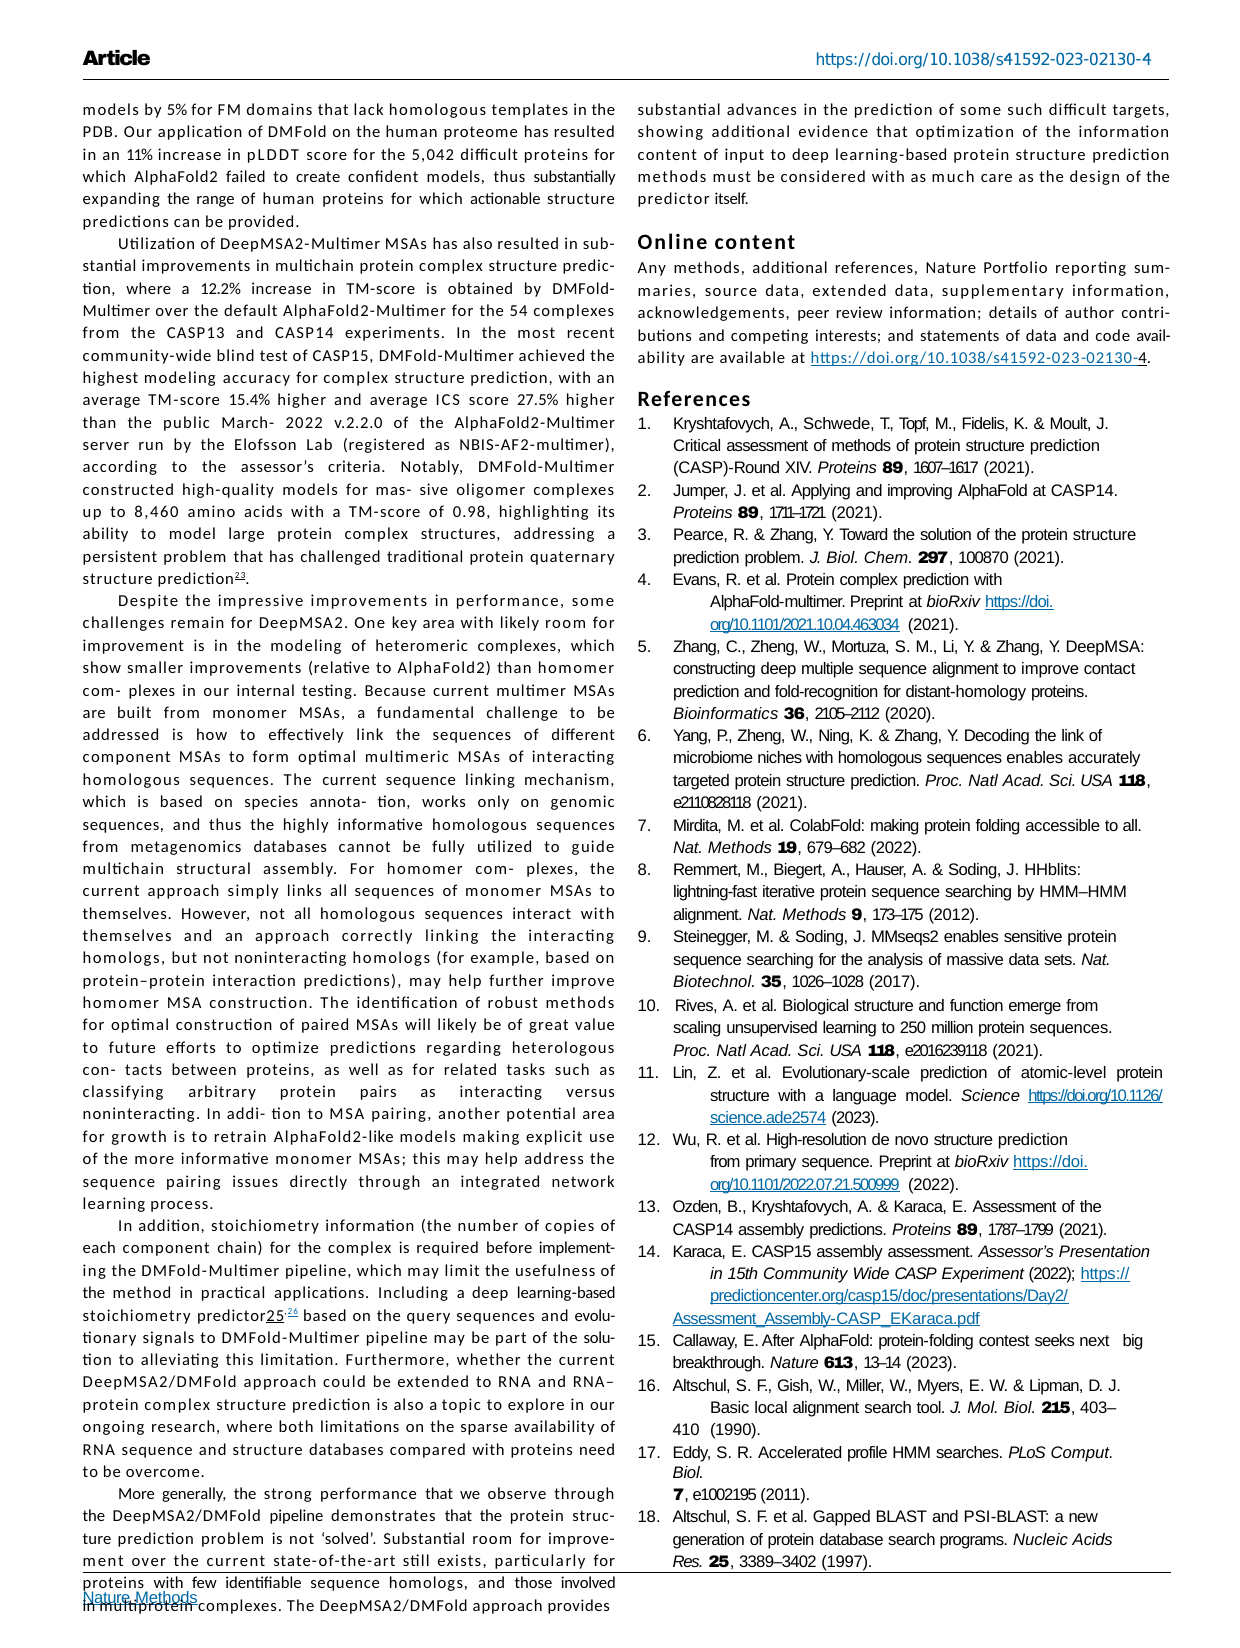

Article
https://doi.org/10.1038/s41592-023-02130-4
models by 5% for FM domains that lack homologous templates in the PDB. Our application of DMFold on the human proteome has resulted in an 11% increase in pLDDT score for the 5,042 difficult proteins for which AlphaFold2 failed to create confident models, thus substantially expanding the range of human proteins for which actionable structure predictions can be provided.
Utilization of DeepMSA2-Multimer MSAs has also resulted in sub- stantial improvements in multichain protein complex structure predic- tion, where a 12.2% increase in TM-score is obtained by DMFold-Multimer over the default AlphaFold2-Multimer for the 54 complexes from the CASP13 and CASP14 experiments. In the most recent community-wide blind test of CASP15, DMFold-Multimer achieved the highest modeling accuracy for complex structure prediction, with an average TM-score 15.4% higher and average ICS score 27.5% higher than the public March- 2022 v.2.2.0 of the AlphaFold2-Multimer server run by the Elofsson Lab (registered as NBIS-AF2-multimer), according to the assessor’s criteria. Notably, DMFold-Multimer constructed high-quality models for mas- sive oligomer complexes up to 8,460 amino acids with a TM-score of 0.98, highlighting its ability to model large protein complex structures, addressing a persistent problem that has challenged traditional protein quaternary structure prediction23.
Despite the impressive improvements in performance, some challenges remain for DeepMSA2. One key area with likely room for improvement is in the modeling of heteromeric complexes, which show smaller improvements (relative to AlphaFold2) than homomer com- plexes in our internal testing. Because current multimer MSAs are built from monomer MSAs, a fundamental challenge to be addressed is how to effectively link the sequences of different component MSAs to form optimal multimeric MSAs of interacting homologous sequences. The current sequence linking mechanism, which is based on species annota- tion, works only on genomic sequences, and thus the highly informative homologous sequences from metagenomics databases cannot be fully utilized to guide multichain structural assembly. For homomer com- plexes, the current approach simply links all sequences of monomer MSAs to themselves. However, not all homologous sequences interact with themselves and an approach correctly linking the interacting homologs, but not noninteracting homologs (for example, based on protein–protein interaction predictions), may help further improve homomer MSA construction. The identification of robust methods for optimal construction of paired MSAs will likely be of great value to future efforts to optimize predictions regarding heterologous con- tacts between proteins, as well as for related tasks such as classifying arbitrary protein pairs as interacting versus noninteracting. In addi- tion to MSA pairing, another potential area for growth is to retrain AlphaFold2-like models making explicit use of the more informative monomer MSAs; this may help address the sequence pairing issues directly through an integrated network learning process.
In addition, stoichiometry information (the number of copies of each component chain) for the complex is required before implement- ing the DMFold-Multimer pipeline, which may limit the usefulness of the method in practical applications. Including a deep learning-based stoichiometry predictor25,26 based on the query sequences and evolu- tionary signals to DMFold-Multimer pipeline may be part of the solu- tion to alleviating this limitation. Furthermore, whether the current DeepMSA2/DMFold approach could be extended to RNA and RNA– protein complex structure prediction is also a topic to explore in our ongoing research, where both limitations on the sparse availability of RNA sequence and structure databases compared with proteins need to be overcome.
More generally, the strong performance that we observe through the DeepMSA2/DMFold pipeline demonstrates that the protein struc- ture prediction problem is not ‘solved’. Substantial room for improve- ment over the current state-of-the-art still exists, particularly for proteins with few identifiable sequence homologs, and those involved in multiprotein complexes. The DeepMSA2/DMFold approach provides
substantial advances in the prediction of some such difficult targets, showing additional evidence that optimization of the information content of input to deep learning-based protein structure prediction methods must be considered with as much care as the design of the predictor itself.
Online content
Any methods, additional references, Nature Portfolio reporting sum- maries, source data, extended data, supplementary information, acknowledgements, peer review information; details of author contri- butions and competing interests; and statements of data and code avail- ability are available at https://doi.org/10.1038/s41592-023-02130-4.
References
Kryshtafovych, A., Schwede, T., Topf, M., Fidelis, K. & Moult, J. Critical assessment of methods of protein structure prediction (CASP)-Round XIV. Proteins 89, 1607–1617 (2021).
Jumper, J. et al. Applying and improving AlphaFold at CASP14.
Proteins 89, 1711–1721 (2021).
Pearce, R. & Zhang, Y. Toward the solution of the protein structure prediction problem. J. Biol. Chem. 297, 100870 (2021).
Evans, R. et al. Protein complex prediction with 	AlphaFold-multimer. Preprint at bioRxiv https://doi. 	org/10.1101/2021.10.04.463034 (2021).
Zhang, C., Zheng, W., Mortuza, S. M., Li, Y. & Zhang, Y. DeepMSA: constructing deep multiple sequence alignment to improve contact prediction and fold-recognition for distant-homology proteins. Bioinformatics 36, 2105–2112 (2020).
Yang, P., Zheng, W., Ning, K. & Zhang, Y. Decoding the link of microbiome niches with homologous sequences enables accurately targeted protein structure prediction. Proc. Natl Acad. Sci. USA 118, e2110828118 (2021).
Mirdita, M. et al. ColabFold: making protein folding accessible to all. Nat. Methods 19, 679–682 (2022).
Remmert, M., Biegert, A., Hauser, A. & Soding, J. HHblits:
lightning-fast iterative protein sequence searching by HMM–HMM alignment. Nat. Methods 9, 173–175 (2012).
Steinegger, M. & Soding, J. MMseqs2 enables sensitive protein sequence searching for the analysis of massive data sets. Nat. Biotechnol. 35, 1026–1028 (2017).
10. Rives, A. et al. Biological structure and function emerge from
scaling unsupervised learning to 250 million protein sequences.
Proc. Natl Acad. Sci. USA 118, e2016239118 (2021).
Lin, Z. et al. Evolutionary-scale prediction of atomic-level protein 	structure with a language model. Science https://doi.org/10.1126/ 	science.ade2574 (2023).
Wu, R. et al. High-resolution de novo structure prediction 	from primary sequence. Preprint at bioRxiv https://doi. 	org/10.1101/2022.07.21.500999 (2022).
Ozden, B., Kryshtafovych, A. & Karaca, E. Assessment of the 	CASP14 assembly predictions. Proteins 89, 1787–1799 (2021).
Karaca, E. CASP15 assembly assessment. Assessor’s Presentation 	in 15th Community Wide CASP Experiment (2022); https:// 	predictioncenter.org/casp15/doc/presentations/Day2/ 	Assessment_Assembly-CASP_EKaraca.pdf
Callaway, E. After AlphaFold: protein-folding contest seeks next 	big breakthrough. Nature 613, 13–14 (2023).
Altschul, S. F., Gish, W., Miller, W., Myers, E. W. & Lipman, D. J. 	Basic local alignment search tool. J. Mol. Biol. 215, 403–410 	(1990).
Eddy, S. R. Accelerated profile HMM searches. PLoS Comput. Biol.
7, e1002195 (2011).
Altschul, S. F. et al. Gapped BLAST and PSI-BLAST: a new 	generation of protein database search programs. Nucleic Acids 	Res. 25, 3389–3402 (1997).
Nature Methods